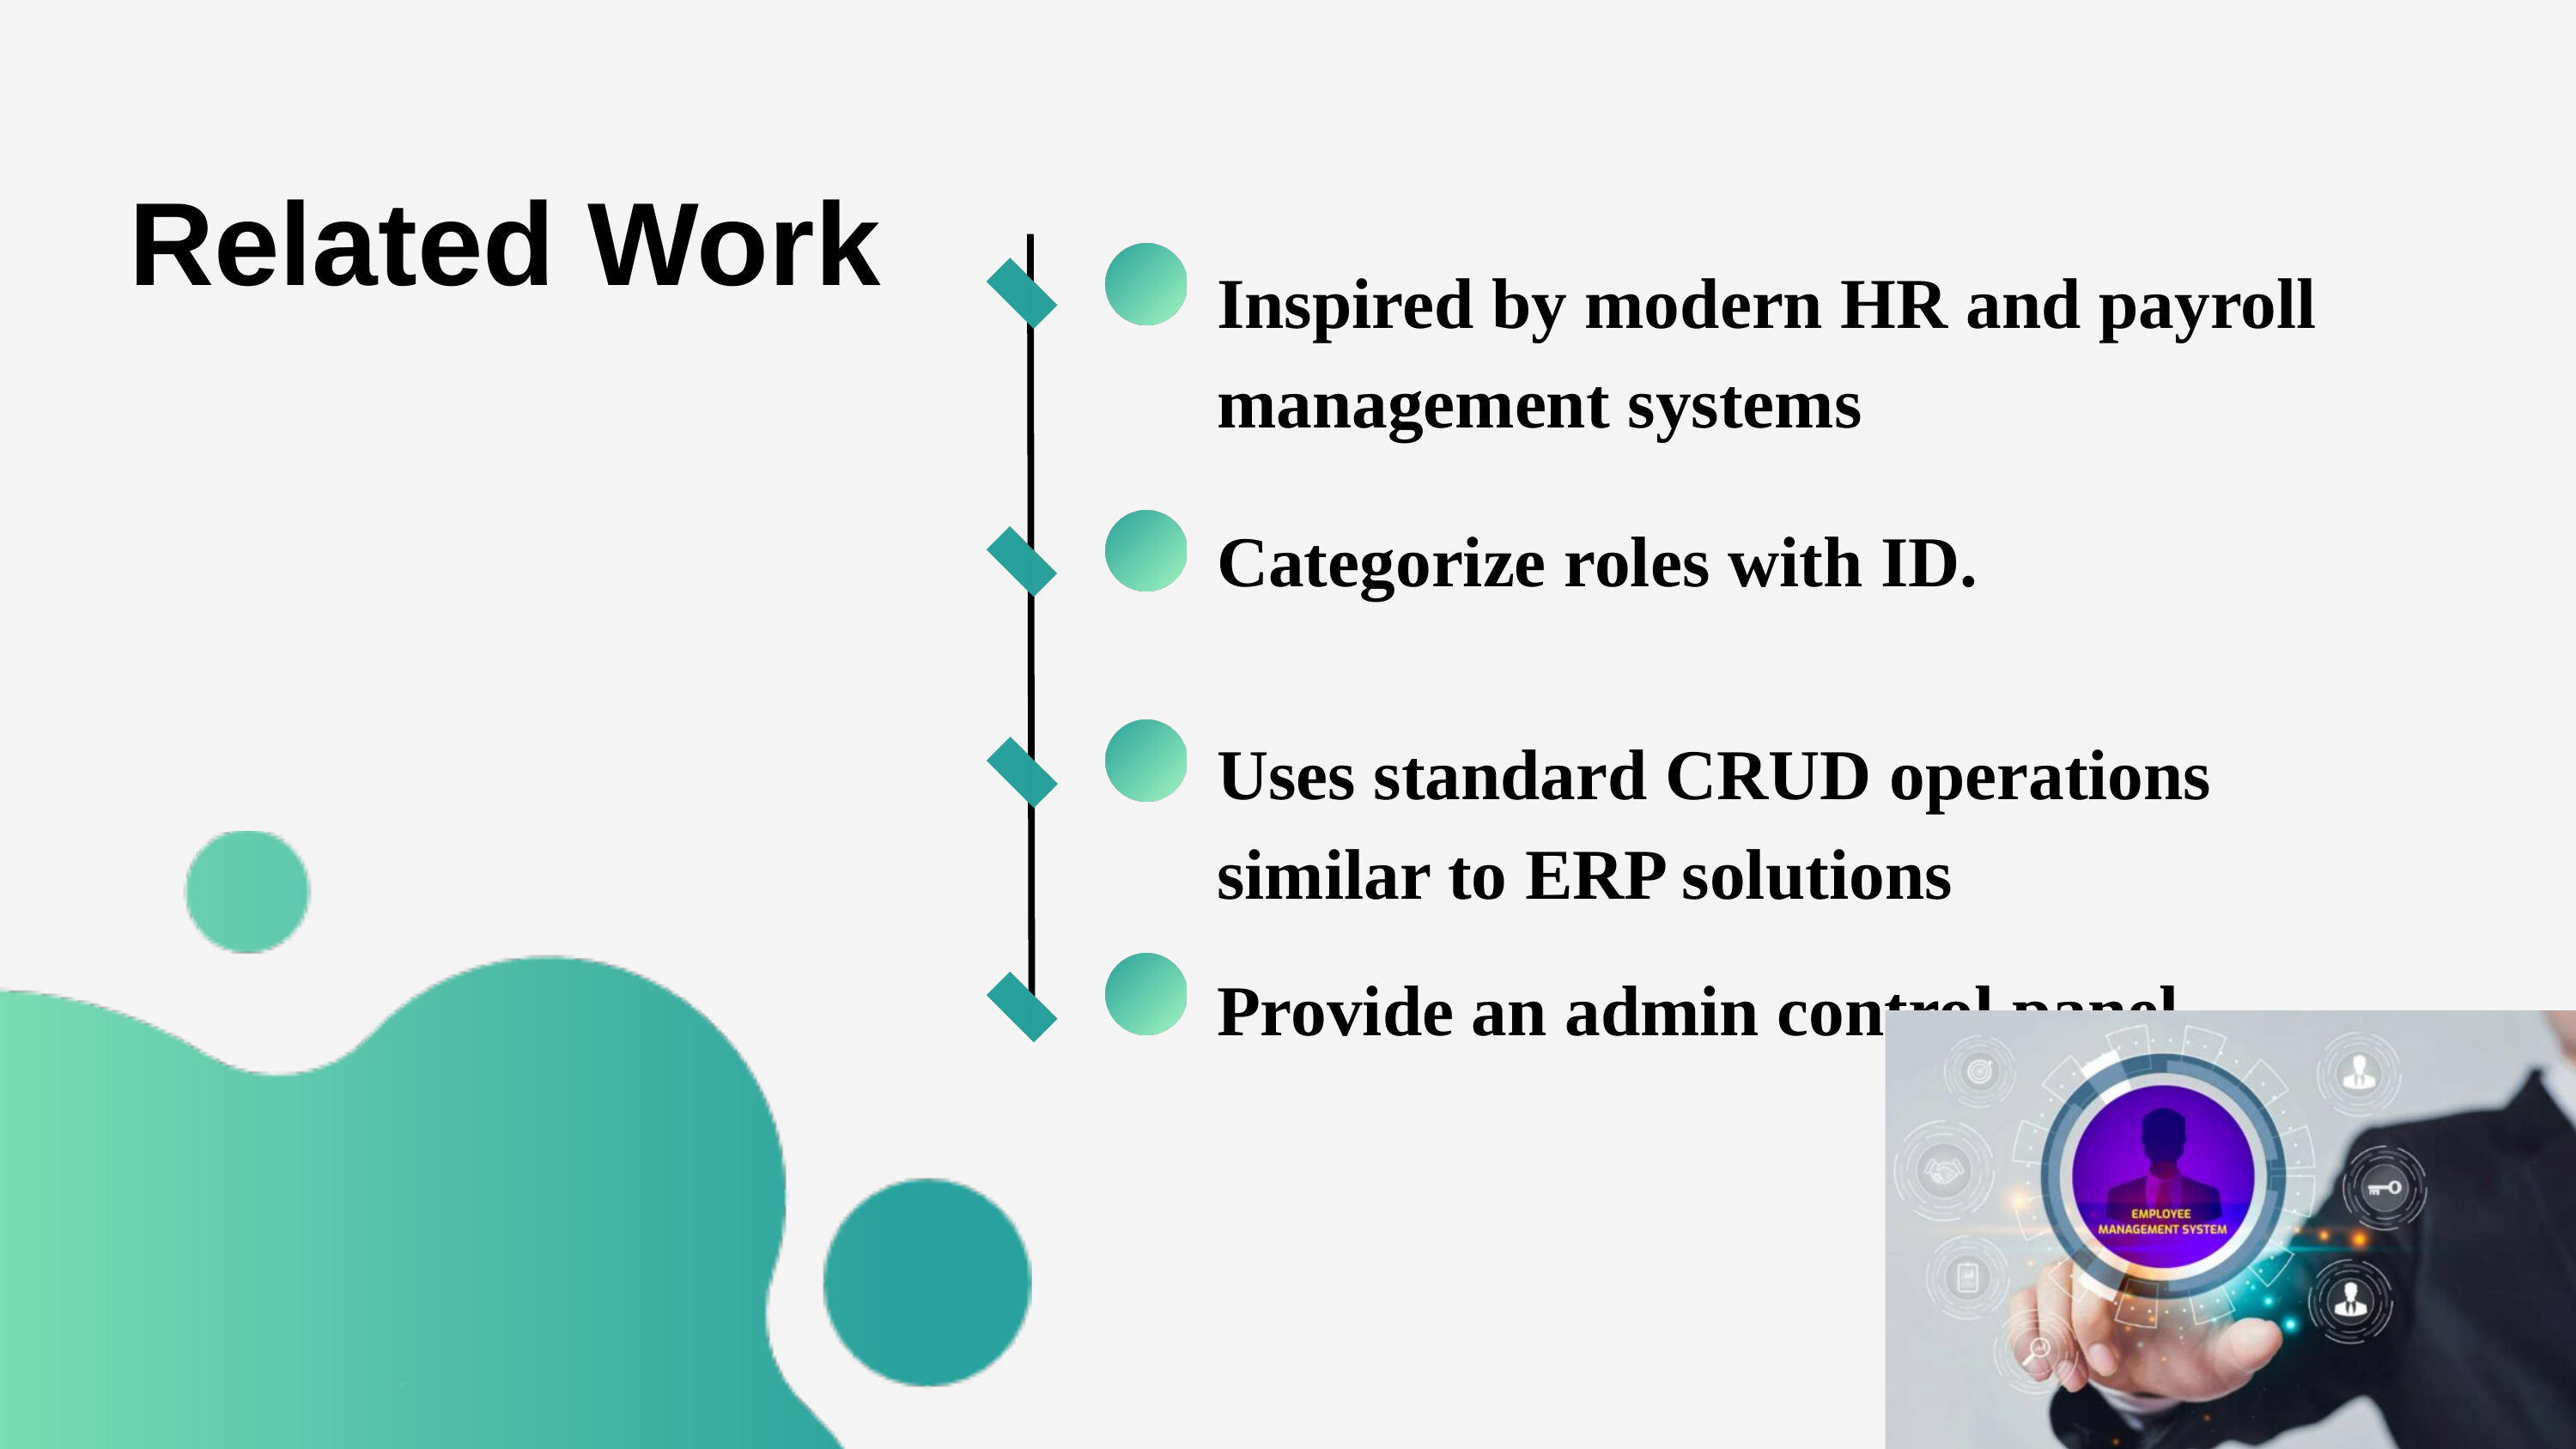

Related Work
Inspired by modern HR and payroll management systems

Categorize roles with ID.

Uses standard CRUD operations similar to ERP solutions

Provide an admin control panel.